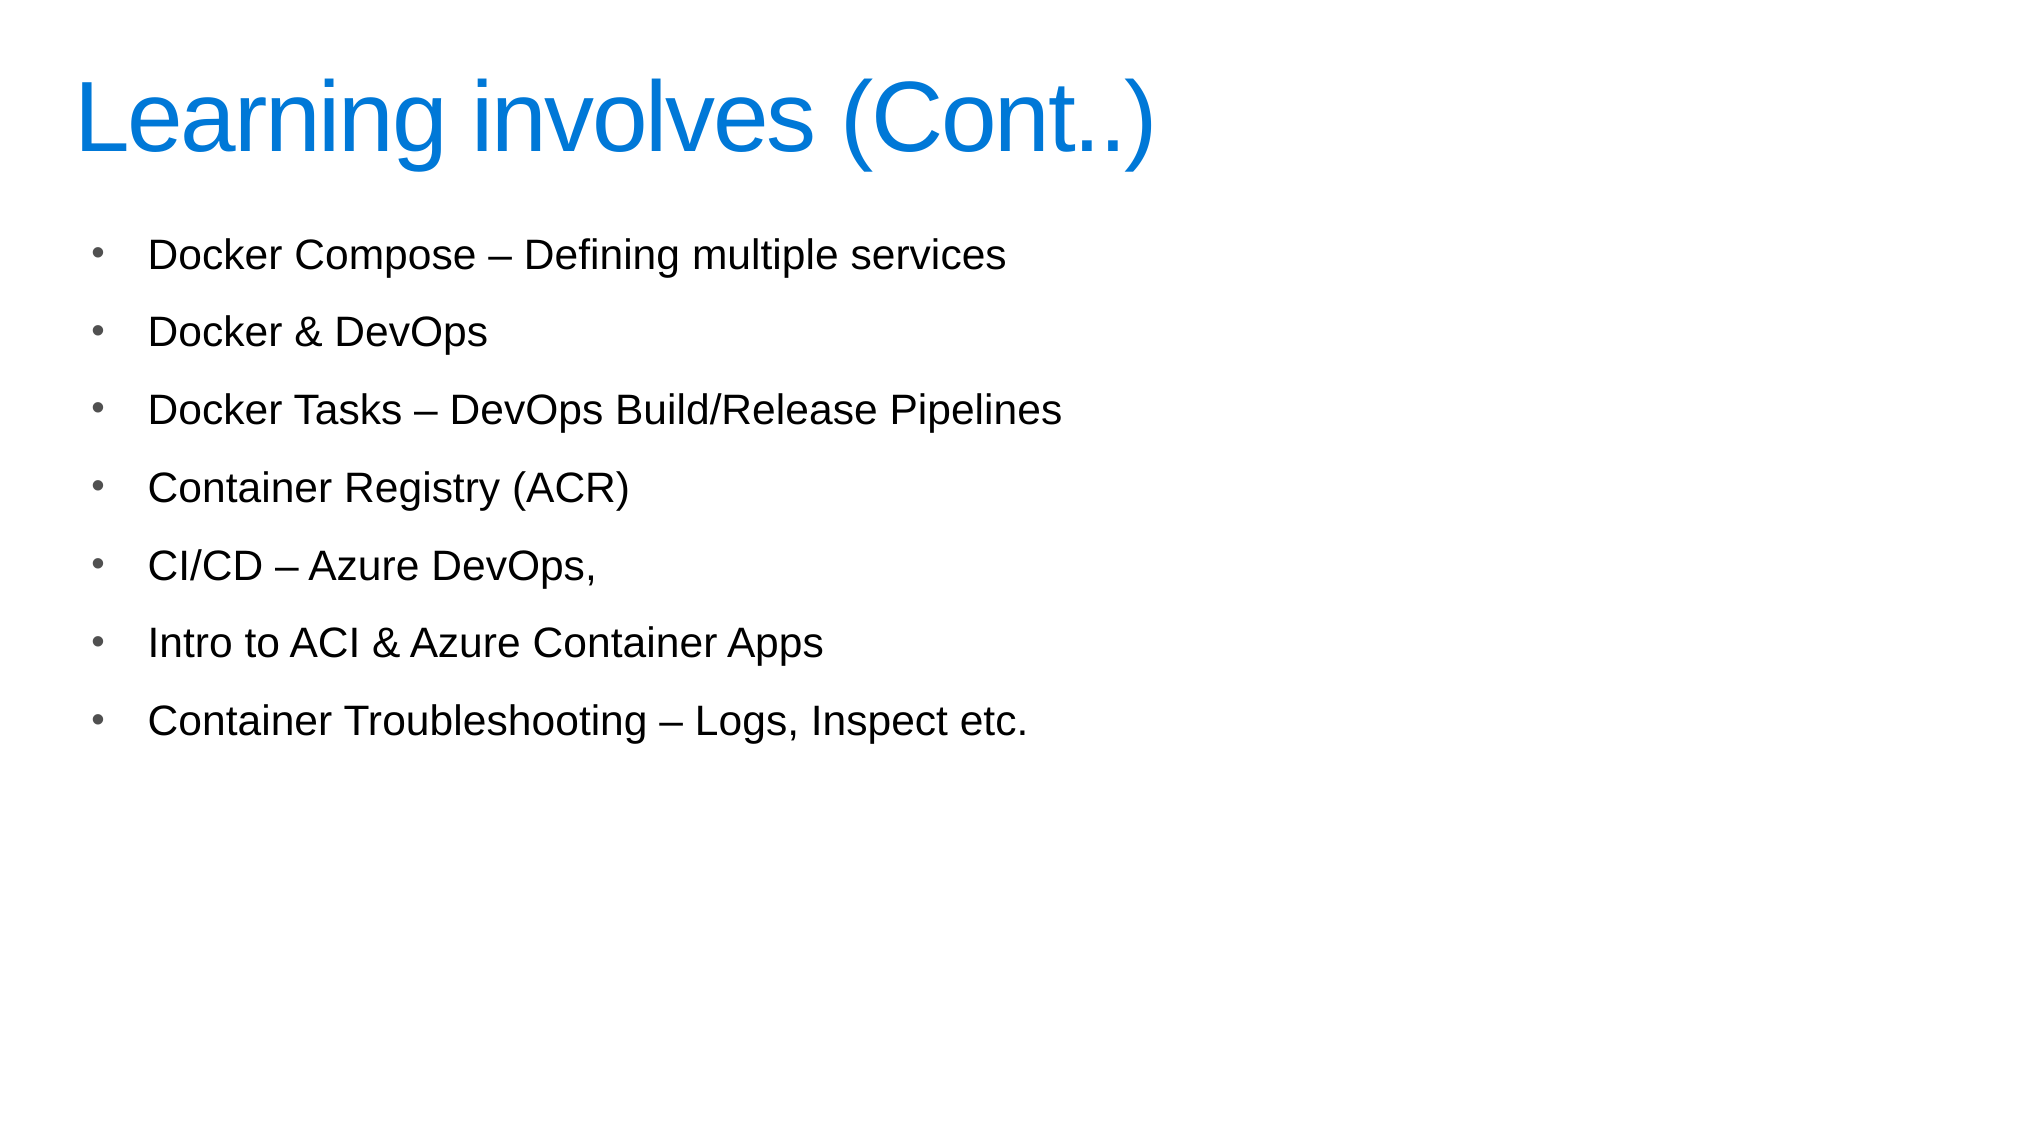

# Learning involves (Cont..)
Docker Compose – Defining multiple services
Docker & DevOps
Docker Tasks – DevOps Build/Release Pipelines
Container Registry (ACR)
CI/CD – Azure DevOps,
Intro to ACI & Azure Container Apps
Container Troubleshooting – Logs, Inspect etc.